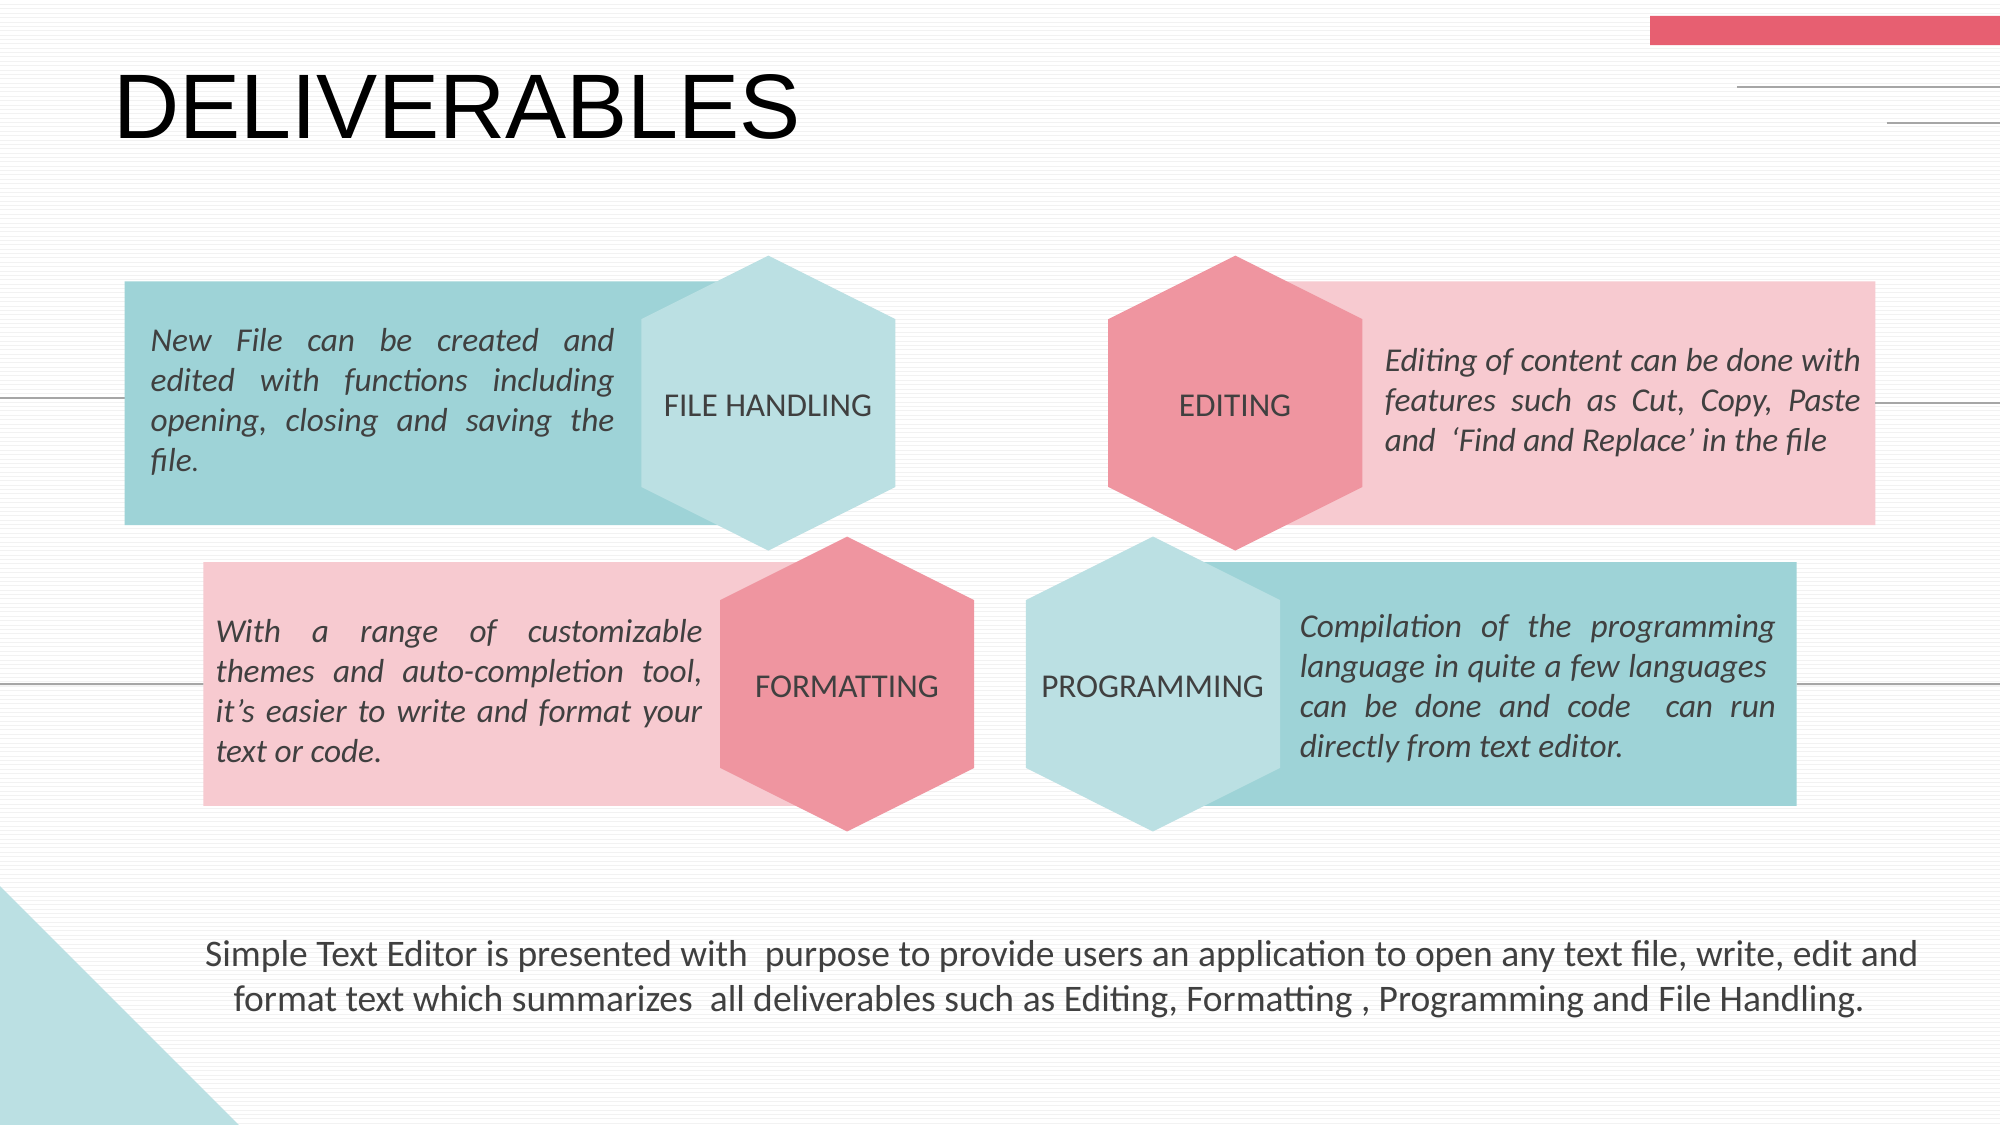

DELIVERABLES

EDITING

FILE HANDLING
New File can be created and edited with functions including opening, closing and saving the file.
Editing of content can be done with features such as Cut, Copy, Paste and  ‘Find and Replace’ in the file

FORMATTING

PROGRAMMING
Compilation of the programming language in quite a few languages  can be done and code  can run directly from text editor.
With a range of customizable themes and auto-completion tool, it’s easier to write and format your text or code.

Simple Text Editor is presented with  purpose to provide users an application to open any text file, write, edit and format text which summarizes  all deliverables such as Editing, Formatting , Programming and File Handling.